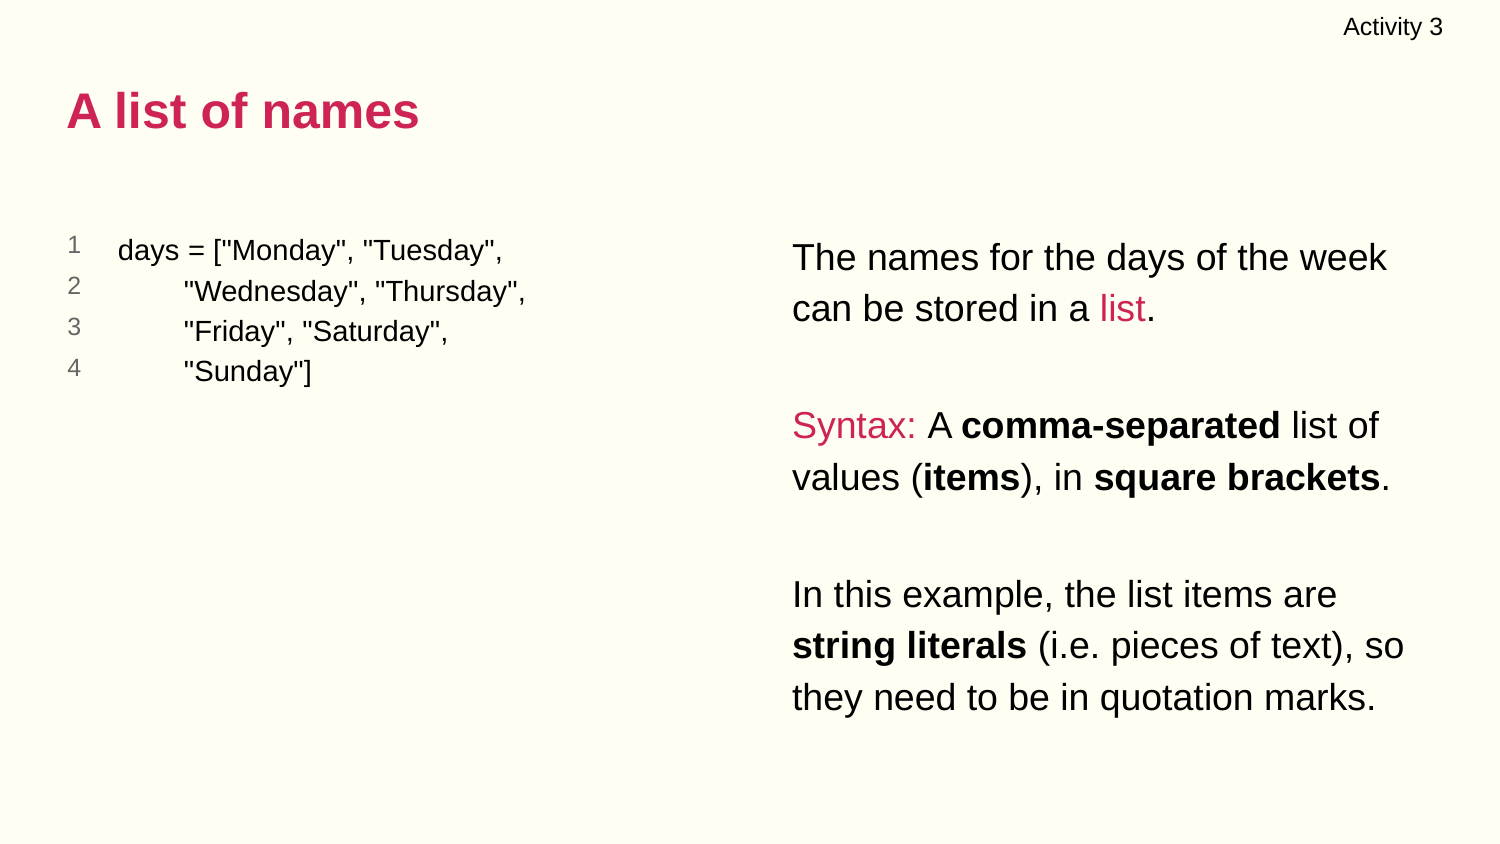

Activity 3
A list of names
days = ["Monday", "Tuesday",
        "Wednesday", "Thursday",
        "Friday", "Saturday",
        "Sunday"]

The names for the days of the week can be stored in a list.
1
2
3
4
Syntax: A comma-separated list of values (items), in square brackets.
In this example, the list items are string literals (i.e. pieces of text), so they need to be in quotation marks.